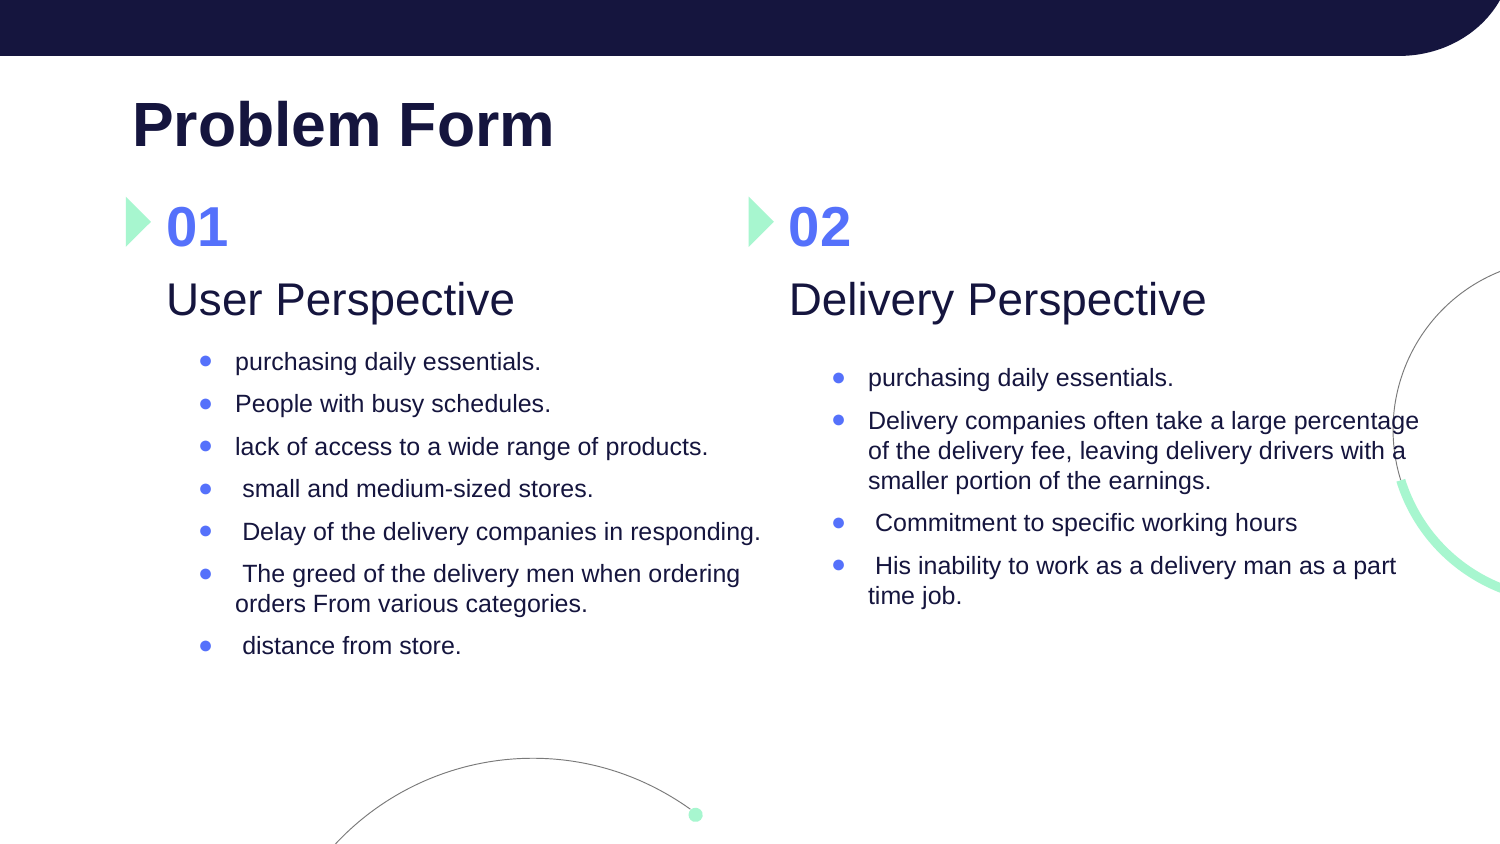

# Problem Form
01
02

User Perspective
Delivery Perspective
purchasing daily essentials.
People with busy schedules.
lack of access to a wide range of products.
 small and medium-sized stores.
 Delay of the delivery companies in responding.
 The greed of the delivery men when ordering orders From various categories.
 distance from store.
purchasing daily essentials.
Delivery companies often take a large percentage of the delivery fee, leaving delivery drivers with a smaller portion of the earnings.
 Commitment to specific working hours
 His inability to work as a delivery man as a part time job.